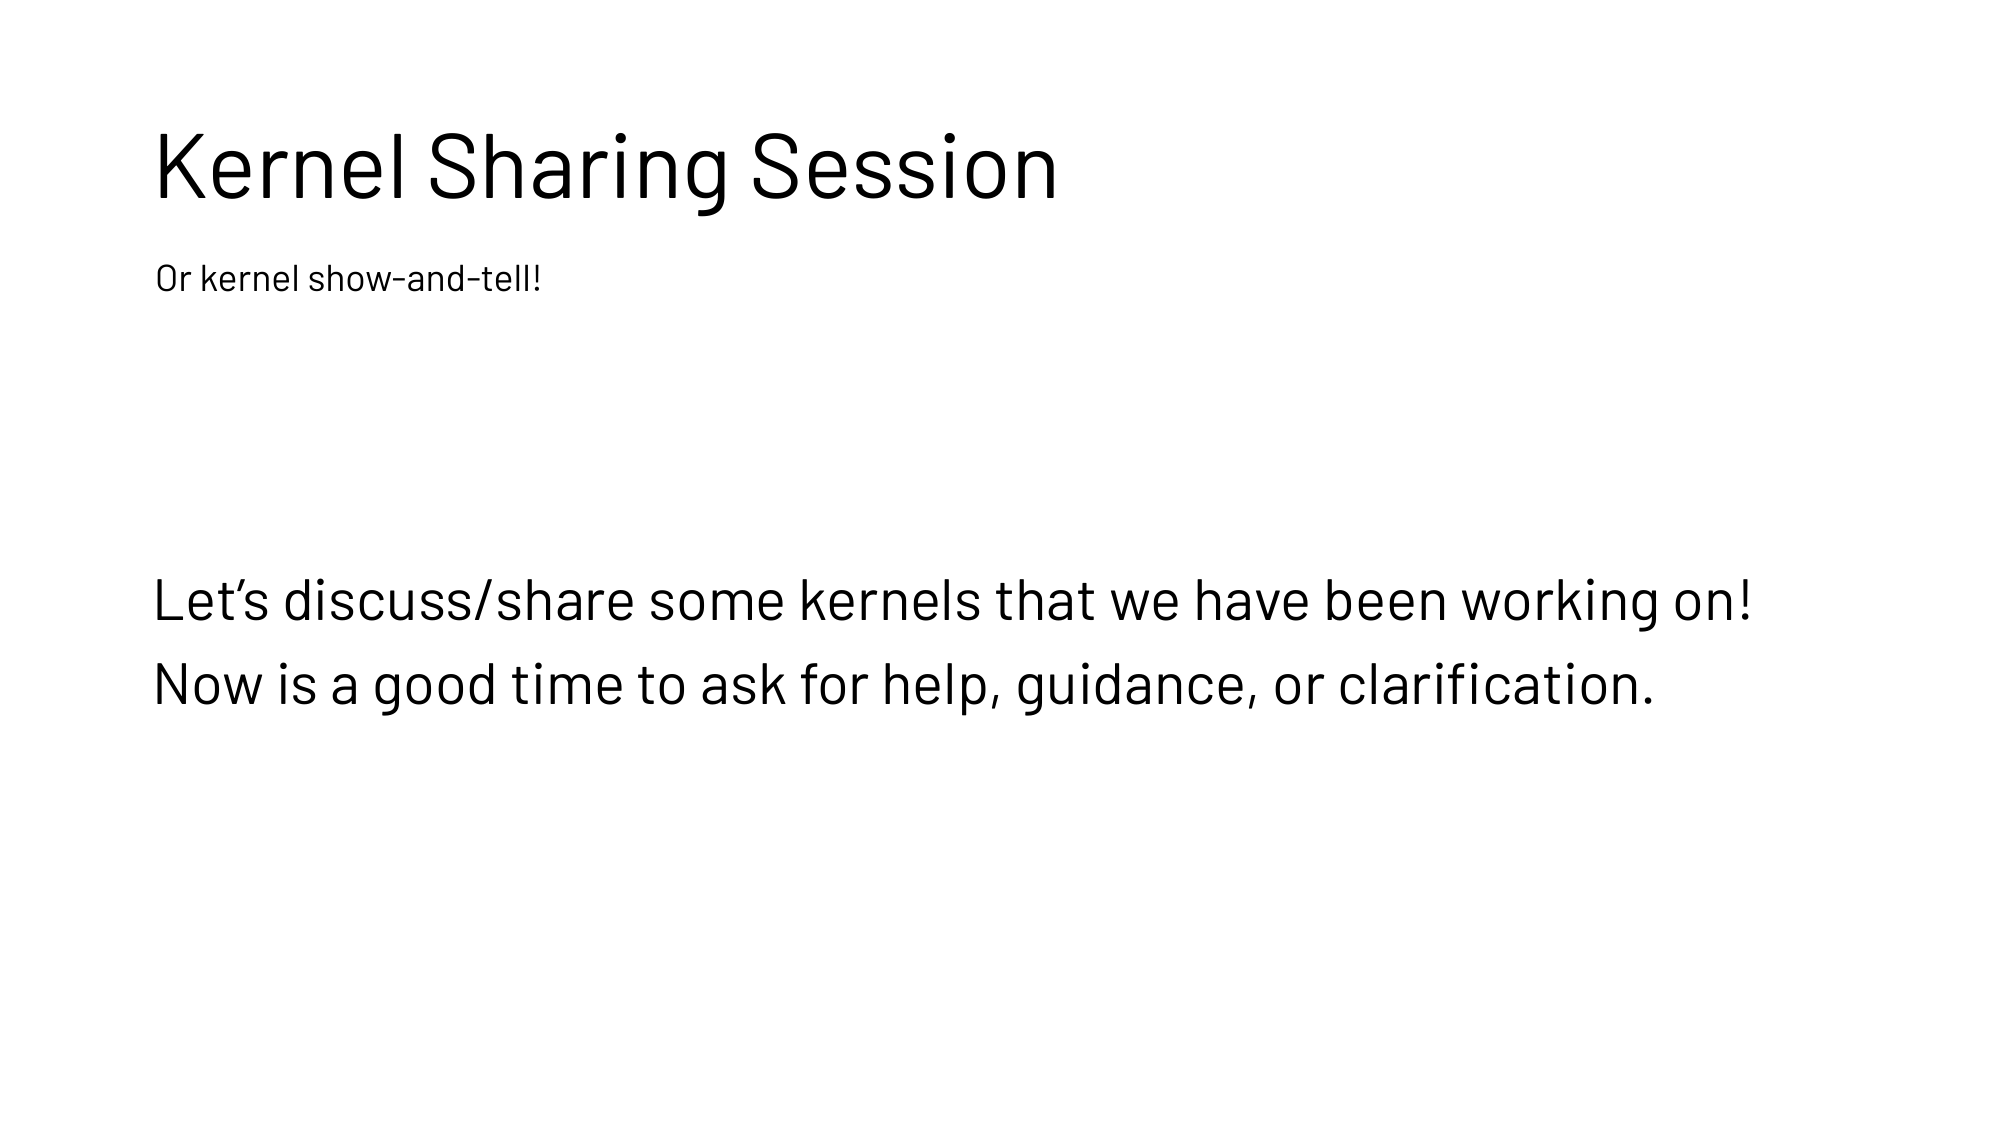

# Kernel Sharing Session
Or kernel show-and-tell!
Let’s discuss/share some kernels that we have been working on!
Now is a good time to ask for help, guidance, or clarification.